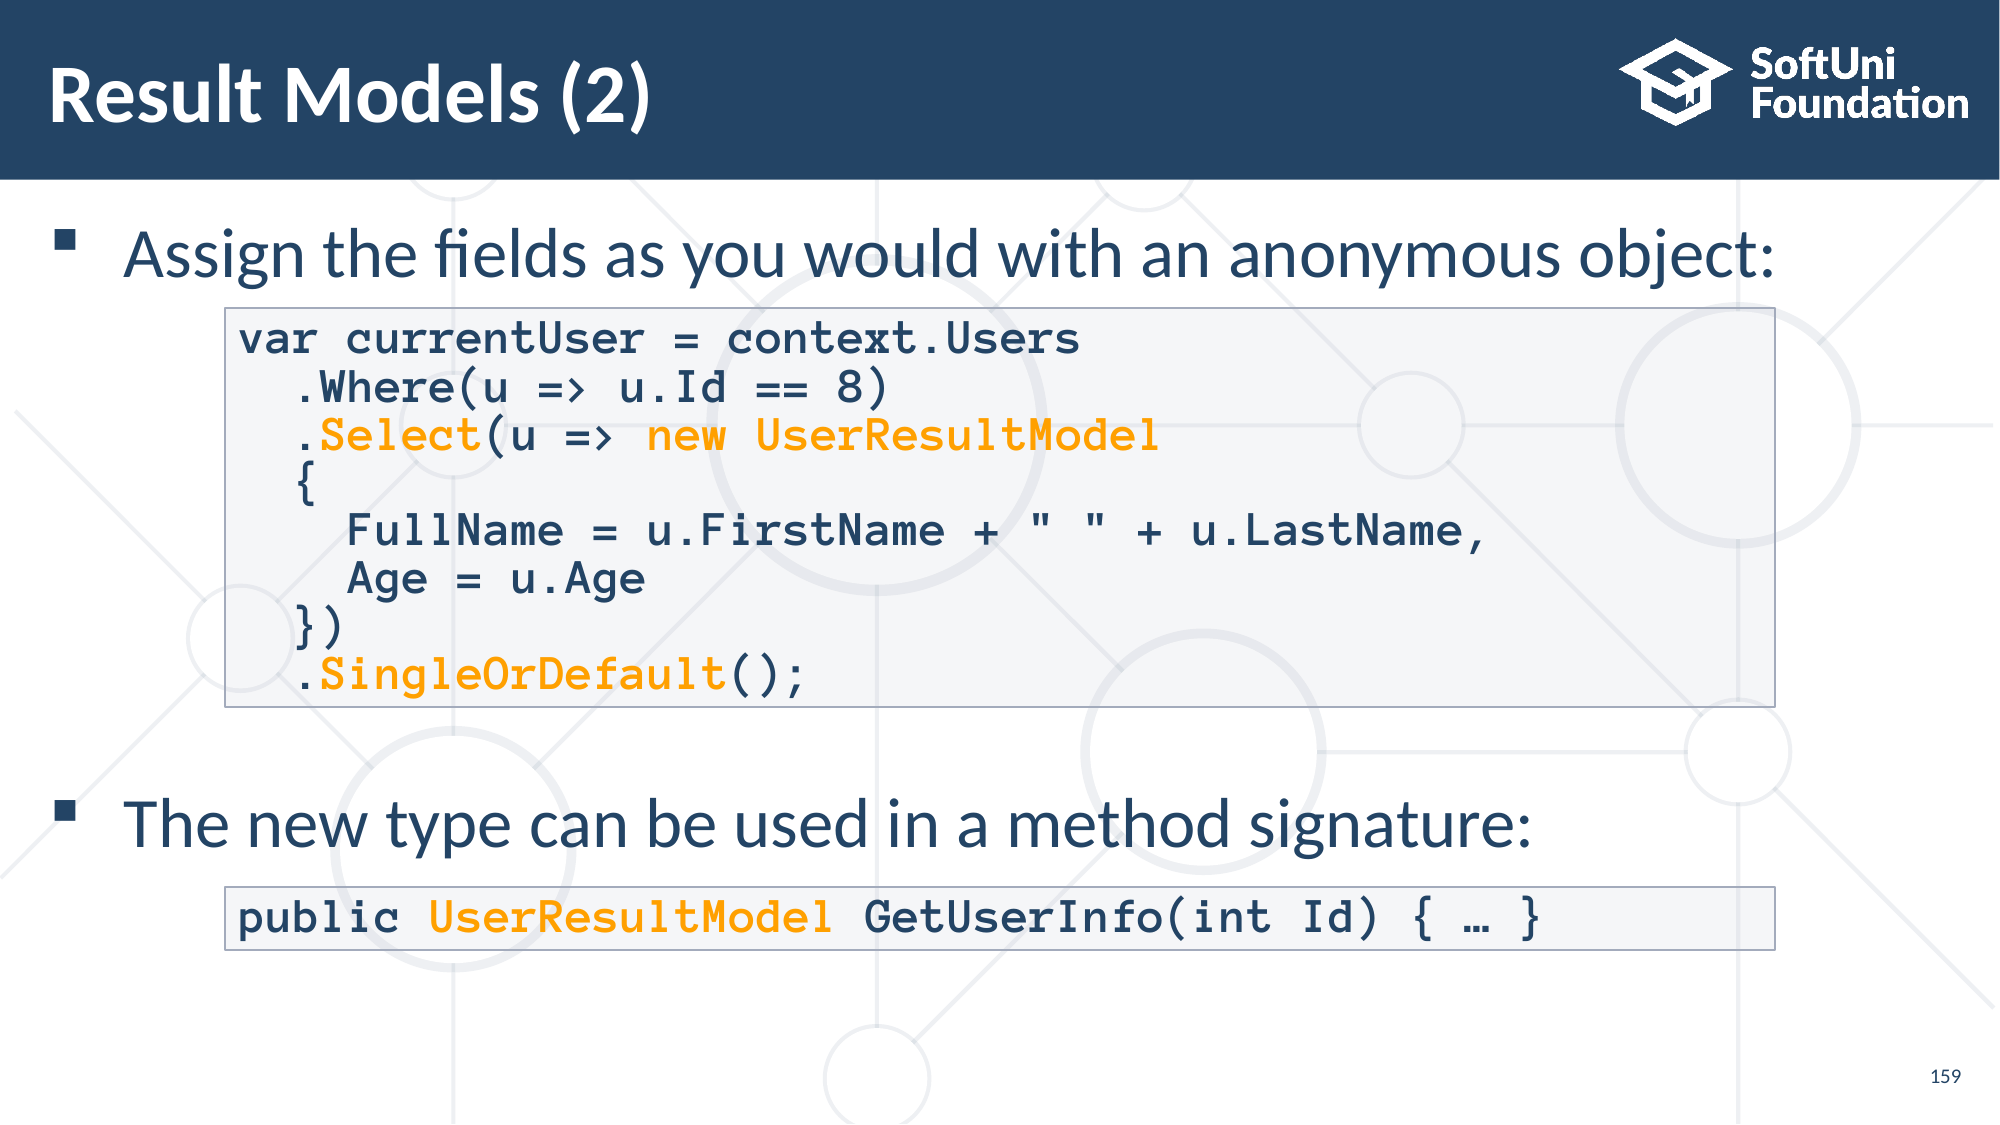

# Result Models (2)
Assign the fields as you would with an anonymous object:

The new type can be used in a method signature:
var currentUser = context.Users
  .Where(u => u.Id == 8)
  .Select(u => new UserResultModel
  {
    FullName = u.FirstName + " " + u.LastName,
    Age = u.Age
  })
  .SingleOrDefault();
public UserResultModel GetUserInfo(int Id) { … }
159